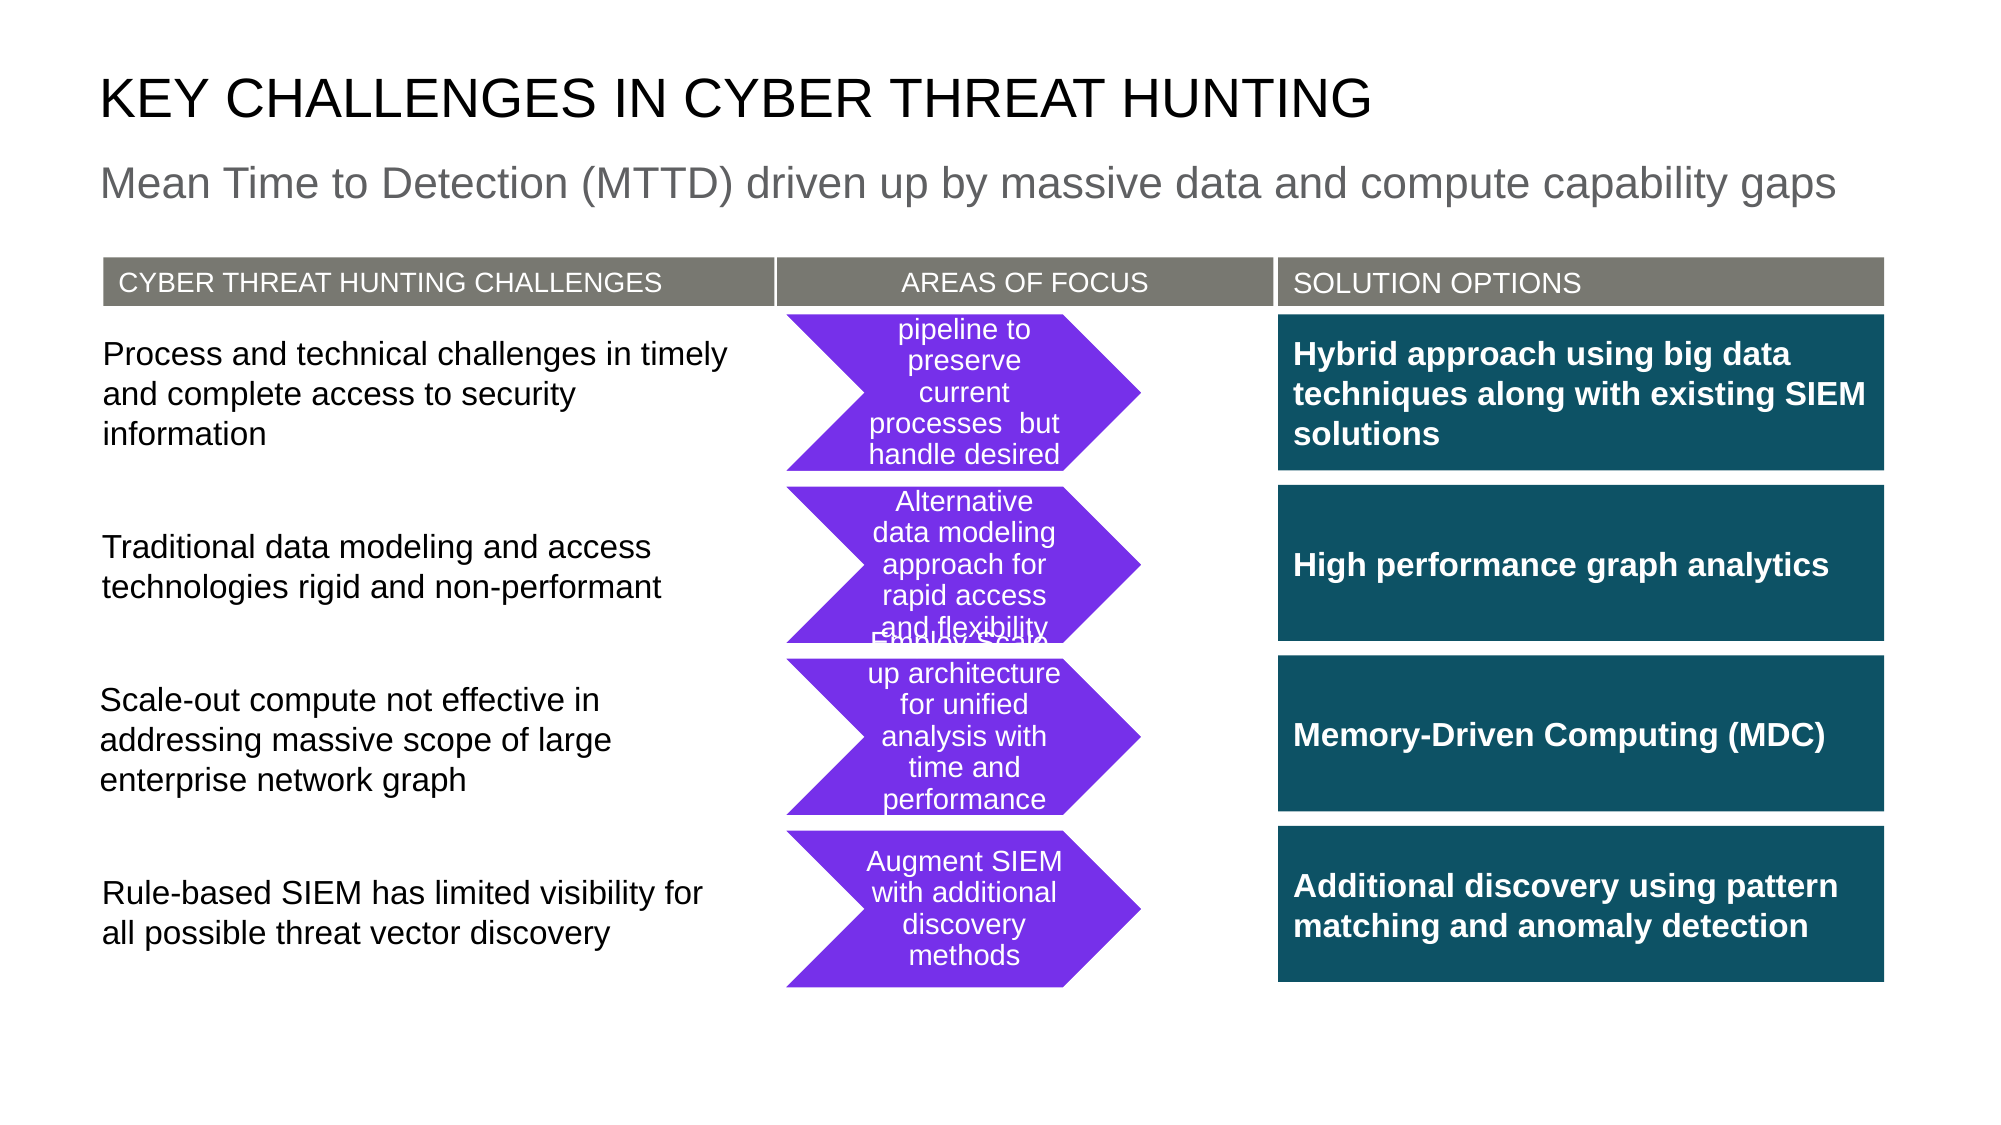

# Key Challenges in Cyber Threat Hunting
Mean Time to Detection (MTTD) driven up by massive data and compute capability gaps
CYBER THREAT HUNTING CHALLENGES
Process and technical challenges in timely and complete access to security information
Traditional data modeling and access technologies rigid and non-performant
Scale-out compute not effective in addressing massive scope of large enterprise network graph
Rule-based SIEM has limited visibility for all possible threat vector discovery
AREAS OF FOCUS
Develop data pipeline to preserve current processes  but handle desired volume
Alternative data modeling approach for rapid access and flexibility
Employ Scale-up architecture for unified analysis with time and performance benefits
Augment SIEM with additional discovery methods
SOLUTION OPTIONS
Hybrid approach using big data techniques along with existing SIEM solutions
High performance graph analytics
Memory-Driven Computing (MDC)
Additional discovery using pattern matching and anomaly detection